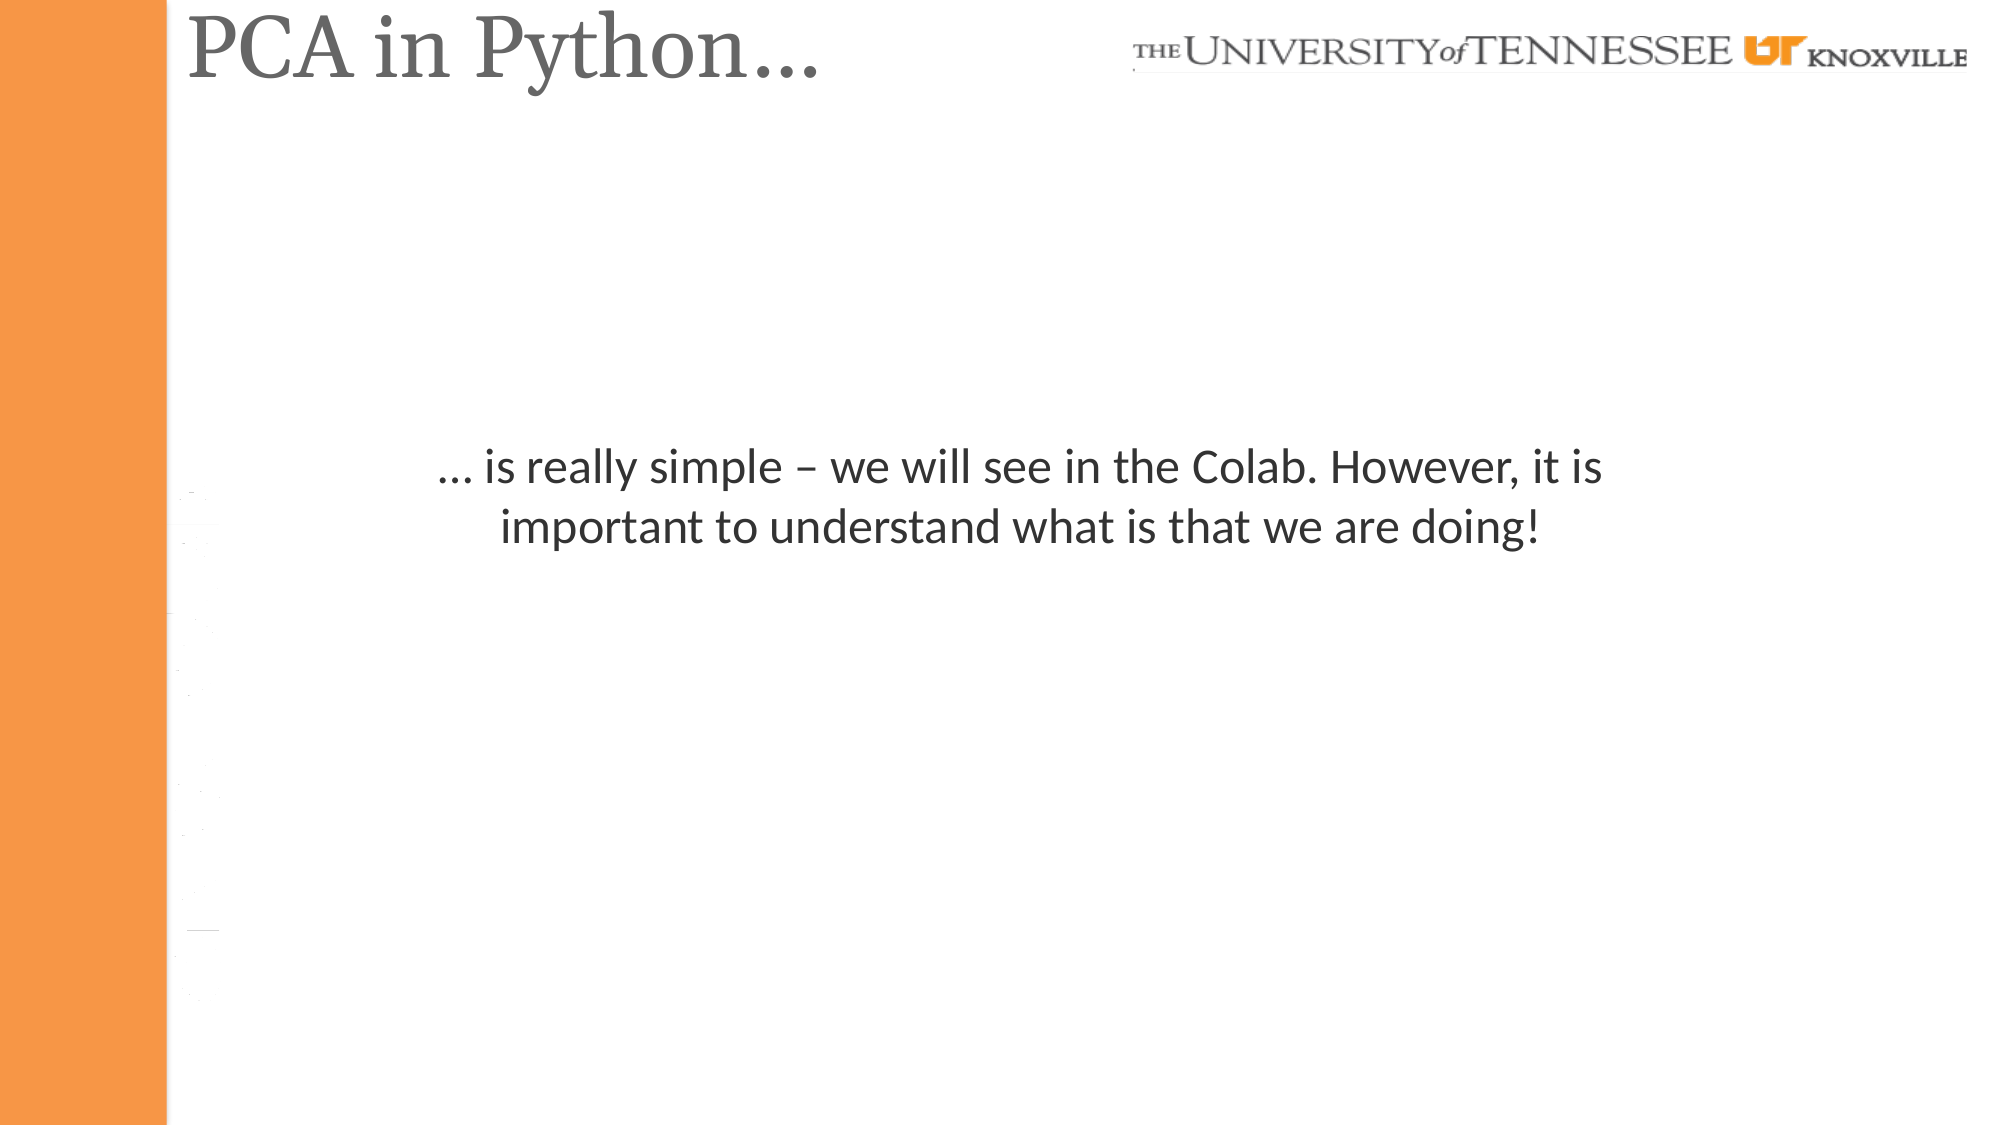

# PCA in Python…
… is really simple – we will see in the Colab. However, it is important to understand what is that we are doing!